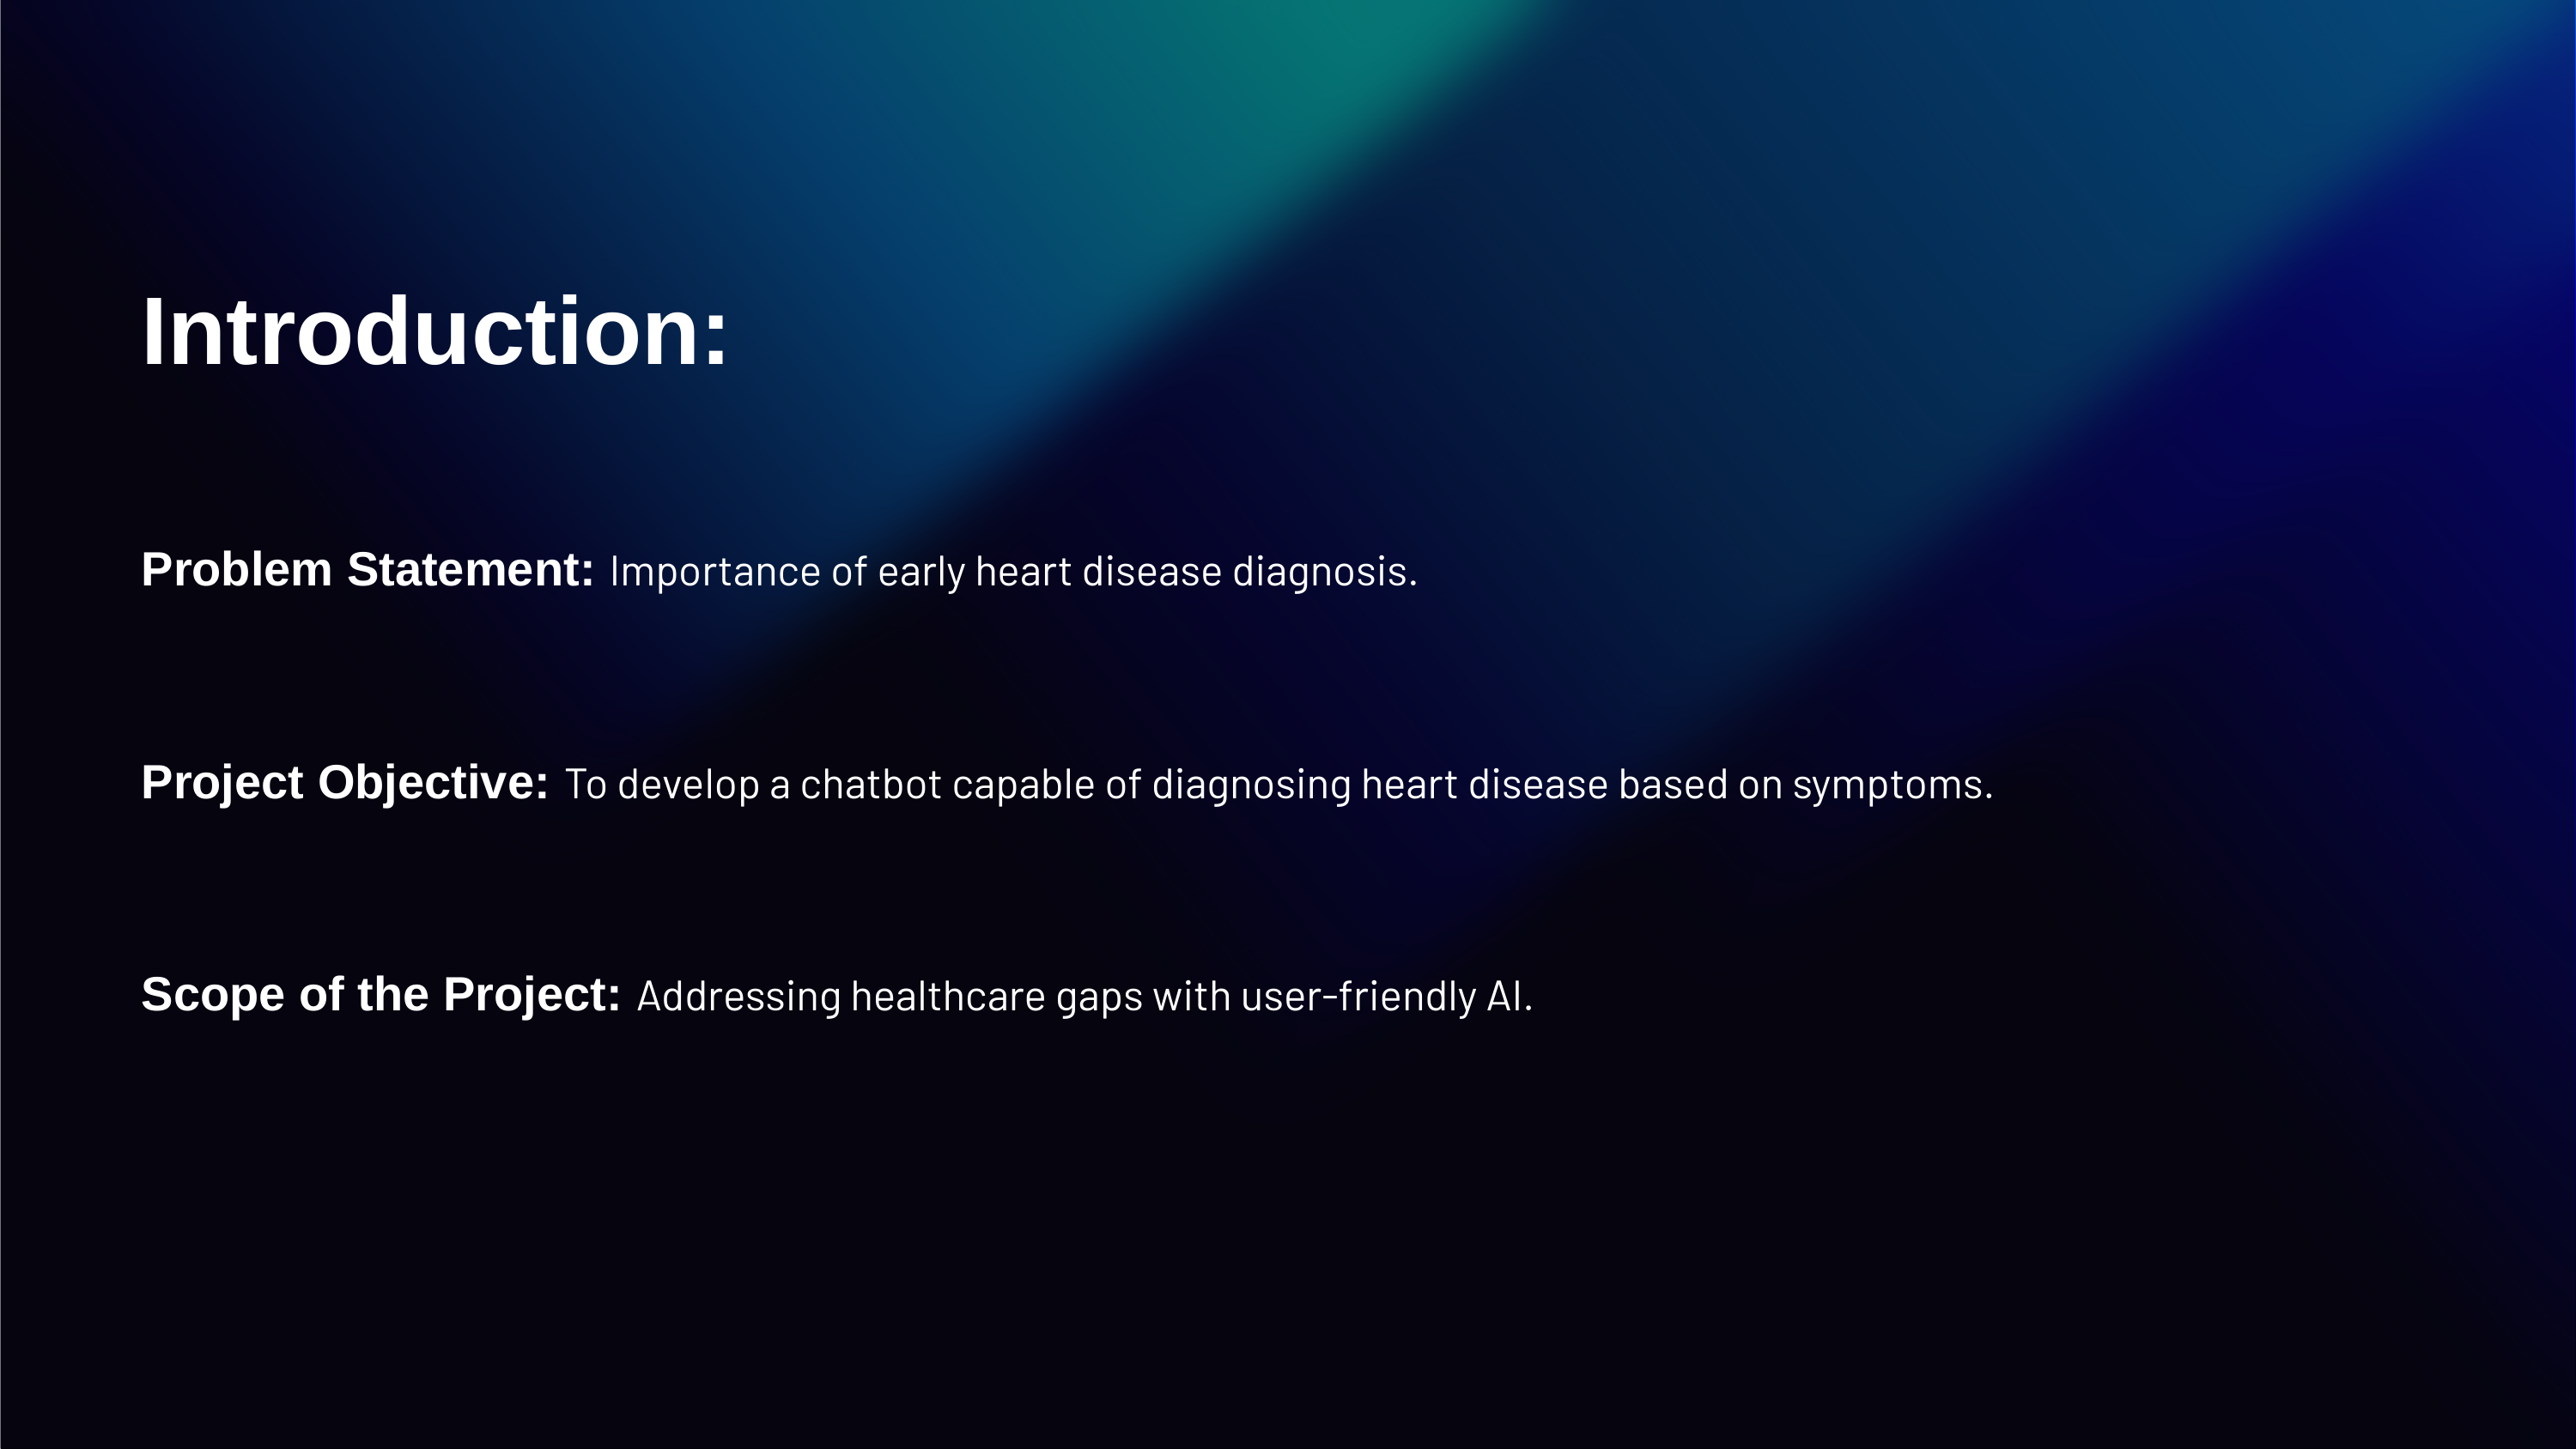

Introduction:

Problem Statement: Importance of early heart disease diagnosis.

Project Objective: To develop a chatbot capable of diagnosing heart disease based on symptoms.

Scope of the Project: Addressing healthcare gaps with user-friendly AI.